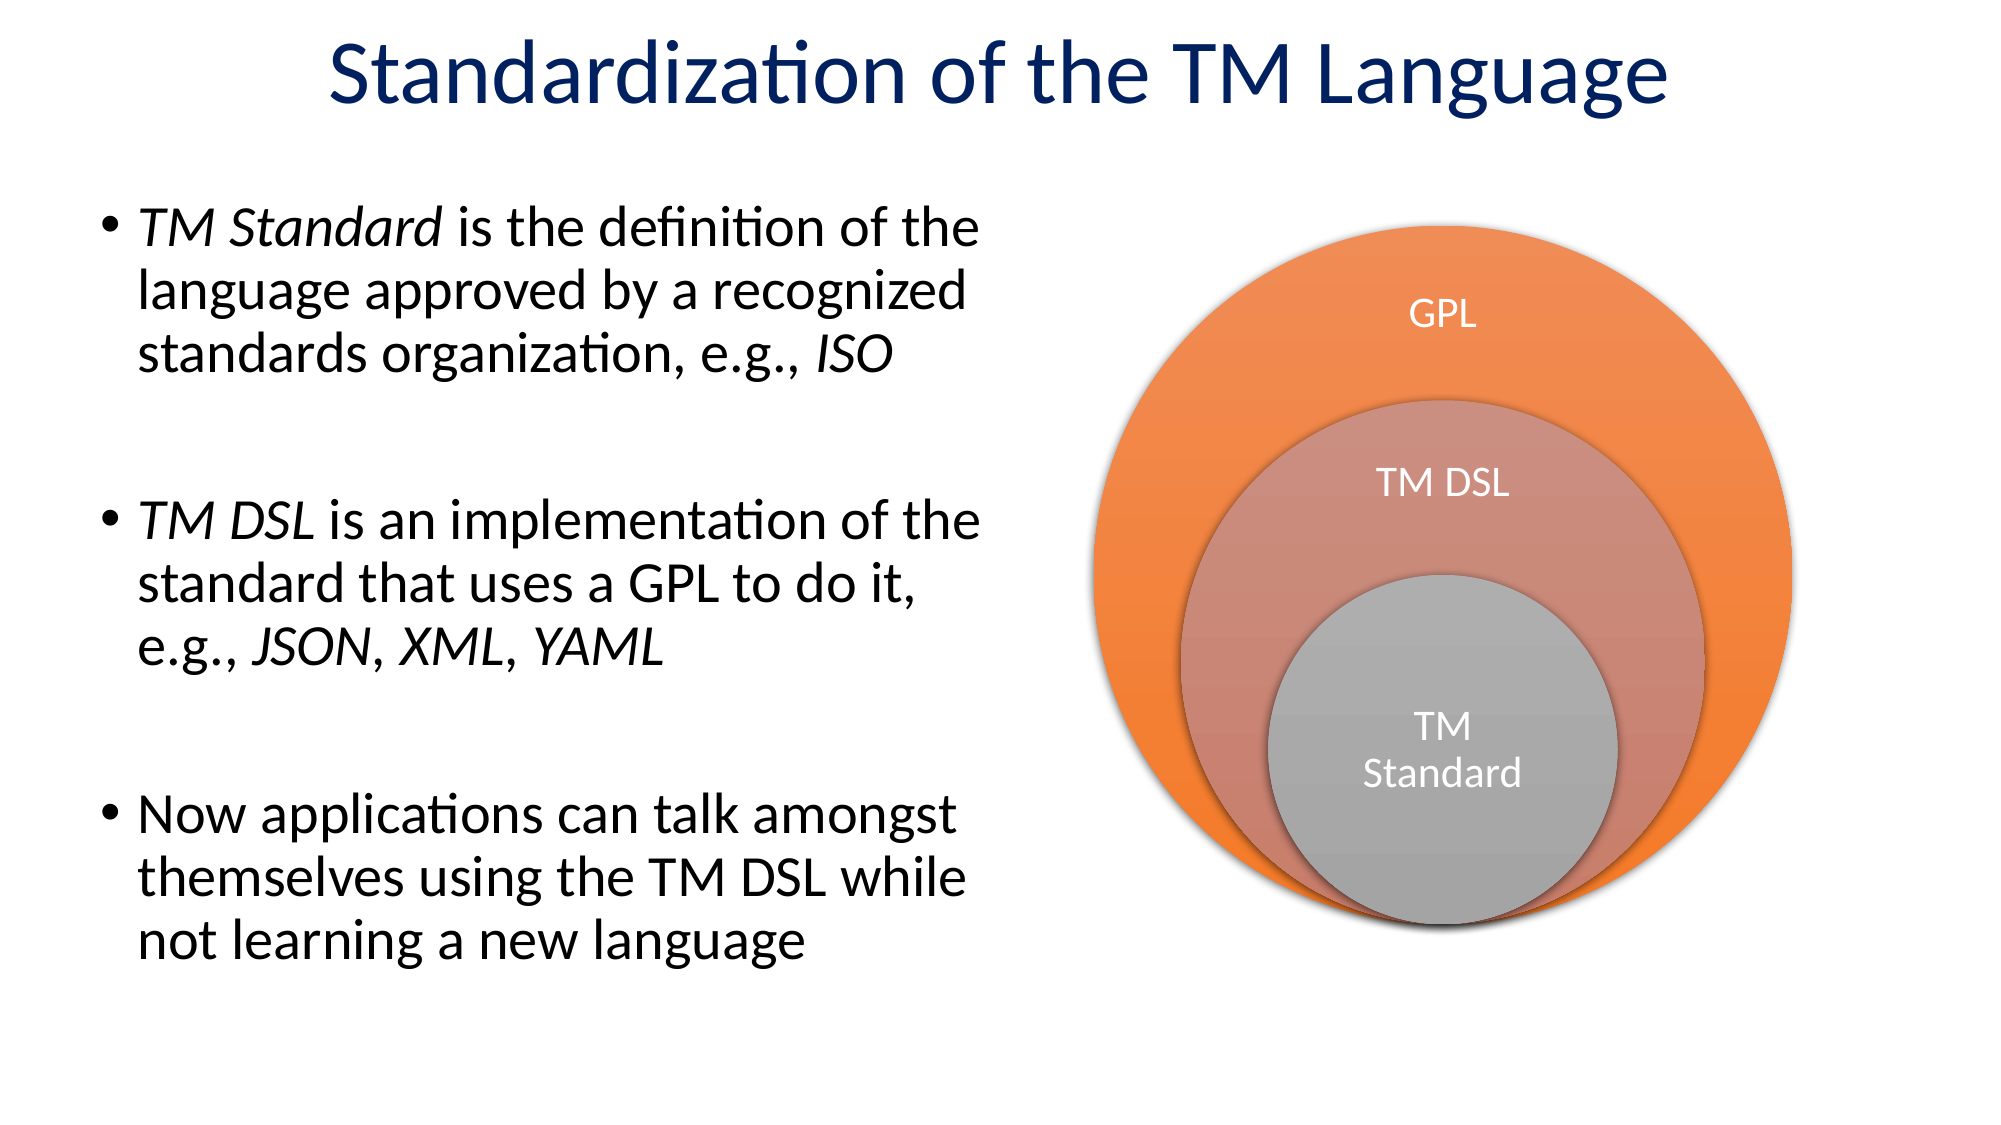

# Standardization of the TM Language
TM Standard is the definition of the language approved by a recognized standards organization, e.g., ISO

TM DSL is an implementation of the standard that uses a GPL to do it, e.g., JSON, XML, YAML

Now applications can talk amongst themselves using the TM DSL while not learning a new language
GPL
TM DSL
TM Standard